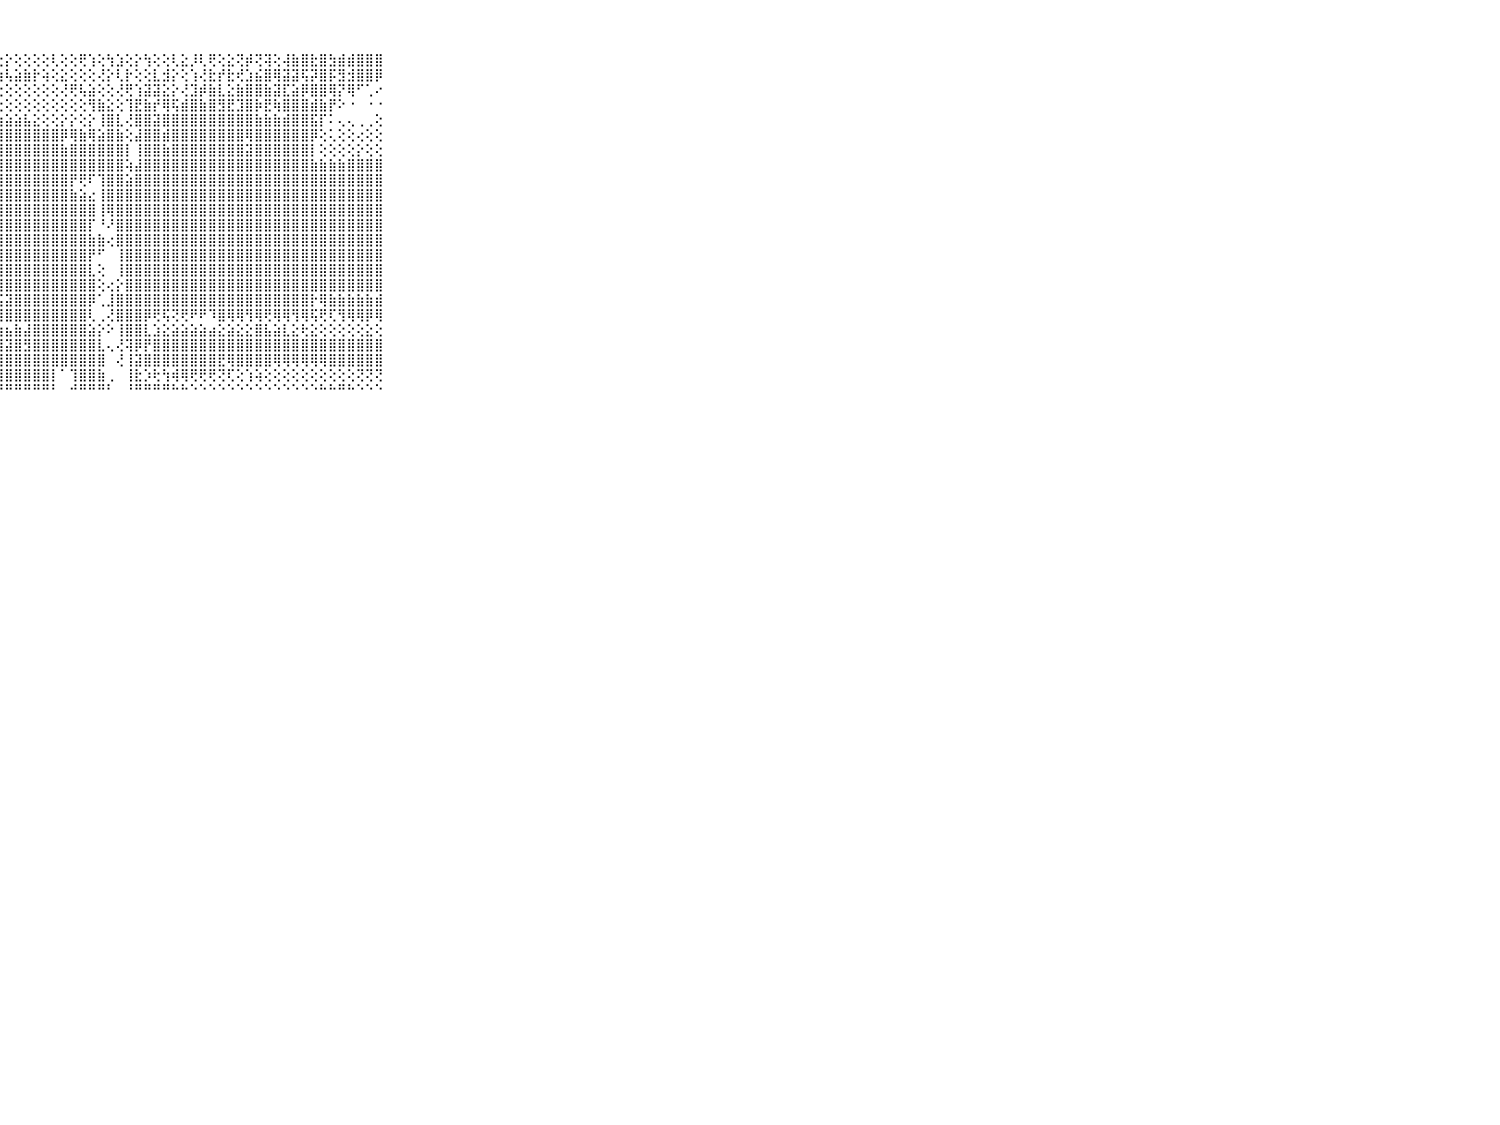

⠀⠀⠀⠀⠀⠀⠀⠀⠀⠀⠀⢕⢕⢱⢕⢕⢕⢕⢕⢕⢕⢕⢝⢕⢕⢇⢕⣕⡕⢕⢕⢕⢕⢇⢕⢕⢟⢱⢕⢳⣱⢕⡕⢳⢕⢕⢇⣕⡸⢇⢟⢕⣕⢝⡾⢝⢽⢕⢼⣷⣿⣗⣿⣳⣾⣾⣿⣿⣿⠀⠀⠀⠀⠀⠀⠀⠀⠀⠀⠀⠀
⠀⠀⠀⠀⠀⠀⠀⠀⠀⠀⠀⢱⡼⢯⢵⢵⢇⡕⢕⢕⢕⢕⢕⣱⡷⢯⢽⢵⢧⣵⣷⡗⢵⢕⣕⢕⢕⢕⢜⡕⢇⡗⢕⢕⣇⣺⡕⢕⢱⢜⣗⡞⣗⢞⣱⣮⣿⢿⣽⣽⢯⡽⣿⡯⣻⣺⣿⣿⡿⠀⠀⠀⠀⠀⠀⠀⠀⠀⠀⠀⠀
⠀⠀⠀⠀⠀⠀⠀⠀⠀⠀⠀⣷⡿⢽⢽⣷⢾⣵⡇⢕⢕⣱⢞⢕⢕⢕⢕⢕⢕⢕⢕⢕⢕⢕⢜⢟⢧⣵⢕⢕⢜⢟⢱⣽⣽⣕⡕⢜⣹⡾⣷⣇⣕⣷⣿⣿⣷⣽⣏⣵⡿⣿⣿⢿⡝⢿⠋⢁⠔⠀⠀⠀⠀⠀⠀⠀⠀⠀⠀⠀⠀
⠀⠀⠀⠀⠀⠀⠀⠀⠀⠀⠀⣿⡿⢿⡿⢿⣷⣯⣟⢕⣵⣕⡕⢕⢕⡕⢕⢕⢕⢕⢕⢕⢕⢕⢕⢕⢕⢻⣷⣕⢕⢹⣟⣷⡞⢿⢯⣾⣿⣷⣿⣻⣟⣹⣿⡷⣟⢷⣿⣿⣿⣾⣷⡟⠕⠐⠀⠐⠐⠀⠀⠀⠀⠀⠀⠀⠀⠀⠀⠀⠀
⠀⠀⠀⠀⠀⠀⠀⠀⠀⠀⠀⣽⣯⡽⢼⡿⣿⢝⢇⣸⣿⣿⣿⣿⣿⣿⣷⣷⣵⣵⣧⣕⢕⢕⡕⡕⢕⡕⢸⣿⣇⢜⣿⣿⣽⣿⣿⣿⣿⣿⣿⣿⣿⣿⣿⣷⣷⣷⣾⣿⣿⣯⡏⠅⢄⢄⢀⢀⢕⠀⠀⠀⠀⠀⠀⠀⠀⠀⠀⠀⠀
⠀⠀⠀⠀⠀⠀⠀⠀⠀⠀⠀⢿⣯⢿⣿⢏⢧⣾⣕⣿⣿⣿⣿⣿⣿⣿⣿⣿⣿⣿⣿⣿⣿⣿⡿⢿⣷⢿⣵⣿⣷⢕⣼⣿⣿⣾⣿⣿⣿⣿⣿⣿⣿⣿⢿⣿⣿⣿⣿⣿⣿⡿⢕⢅⢕⢕⢔⢕⢕⠀⠀⠀⠀⠀⠀⠀⠀⠀⠀⠀⠀
⠀⠀⠀⠀⠀⠀⠀⠀⠀⠀⠀⢸⡽⢽⢽⢽⣽⢝⣝⣿⣿⣿⣿⣿⣿⣿⣿⣿⣿⣿⣿⣿⣿⣿⣷⣿⣿⣿⣿⣿⣿⡇⢸⣿⣿⣷⣿⣿⣿⣿⣿⣿⣿⣿⣽⣿⣿⣿⣿⣿⣿⡇⢕⢕⢕⢕⡕⢕⢕⠀⠀⠀⠀⠀⠀⠀⠀⠀⠀⠀⠀
⠀⠀⠀⠀⠀⠀⠀⠀⠀⠀⠀⣵⣵⣼⢝⢹⡿⢿⢿⣿⣿⣿⣿⣿⣿⣿⣿⣿⣿⣿⣿⣿⣿⣿⣿⣿⣿⣿⣿⣿⣿⢵⣼⣿⣿⣿⣿⣿⣿⣿⣿⣿⣿⣿⣿⣿⣿⣿⣿⣿⣿⣷⣷⣷⣷⣿⣿⣿⣿⠀⠀⠀⠀⠀⠀⠀⠀⠀⠀⠀⠀
⠀⠀⠀⠀⠀⠀⠀⠀⠀⠀⠀⣿⡝⣼⢽⣽⣿⣿⣿⣿⣿⣿⣿⣿⣿⣿⣿⣿⣿⣿⣿⣿⣿⣿⣿⡟⢟⠏⢹⣿⣿⣵⣿⣿⣿⣿⣿⣿⣿⣿⣿⣿⣿⣿⣿⣿⣿⣿⣿⣿⣿⣿⣿⣿⣿⣿⣿⣿⣿⠀⠀⠀⠀⠀⠀⠀⠀⠀⠀⠀⠀
⠀⠀⠀⠀⠀⠀⠀⠀⠀⠀⠀⣷⣷⣯⡵⢽⣿⣿⣿⣿⣿⣿⣿⣿⣿⣿⣿⣿⣿⣿⣿⣿⣿⣿⣿⣷⣵⣔⢸⣿⣿⣿⣿⣿⣿⣿⣿⣿⣿⣿⣿⣿⣿⣿⣿⣿⣿⣿⣿⣿⣿⣿⣿⣿⣿⣿⣿⣿⣿⠀⠀⠀⠀⠀⠀⠀⠀⠀⠀⠀⠀
⠀⠀⠀⠀⠀⠀⠀⠀⠀⠀⠀⣼⣿⣷⣾⣷⣷⣧⣼⣿⣿⣿⣿⣿⣿⣿⣿⣿⣿⣿⣿⣿⣿⣿⣿⣿⣿⣿⢸⢿⣿⣿⣿⣿⣿⣿⣿⣿⣿⣿⣿⣿⣿⣿⣿⣿⣿⣿⣿⣿⣿⣿⣿⣿⣿⣿⣿⣿⣿⠀⠀⠀⠀⠀⠀⠀⠀⠀⠀⠀⠀
⠀⠀⠀⠀⠀⠀⠀⠀⠀⠀⠀⣿⣿⣿⣿⣿⣿⣟⣟⣿⣿⣿⣿⣿⣿⣿⣿⣿⣿⣿⣿⣿⣿⣿⣿⣿⣿⡏⠘⠜⣿⣿⣿⣿⣿⣿⣿⣿⣿⣿⣿⣿⣿⣿⣿⣿⣿⣿⣿⣿⣿⣿⣿⣿⣿⣿⣿⣿⣿⠀⠀⠀⠀⠀⠀⠀⠀⠀⠀⠀⠀
⠀⠀⠀⠀⠀⠀⠀⠀⠀⠀⠀⣿⣿⣿⣿⢻⣿⣟⣿⣿⣿⣿⣿⣿⣿⣿⣿⣿⣿⣿⣿⣿⣿⣿⣿⣿⣿⣷⣷⢔⣿⣿⣿⣿⣿⣿⣿⣿⣿⣿⣿⣿⣿⣿⣿⣿⣿⣿⣿⣿⣿⣿⣿⣿⣿⣿⣿⣿⣿⠀⠀⠀⠀⠀⠀⠀⠀⠀⠀⠀⠀
⠀⠀⠀⠀⠀⠀⠀⠀⠀⠀⠀⣿⣿⣿⣿⣾⣽⣿⣿⣿⣿⣿⣿⣿⣿⣿⣿⣿⣿⣿⣿⣿⣿⣿⣿⣿⣿⡟⠋⠀⢸⣿⣿⣿⣿⣿⣿⣿⣿⣿⣿⣿⣿⣿⣿⣿⣿⣿⣿⣿⣿⣿⣿⣿⣿⣿⣿⣿⣿⠀⠀⠀⠀⠀⠀⠀⠀⠀⠀⠀⠀
⠀⠀⠀⠀⠀⠀⠀⠀⠀⠀⠀⣿⣿⣿⣿⣿⣿⣿⣿⣿⣿⣿⣿⣿⣿⣿⣿⣿⣿⣿⣿⣿⣿⣿⣿⣿⣿⣇⢕⠀⢸⣿⣿⣿⣿⣿⣿⣿⣿⣿⣿⣿⣿⣿⣿⣿⣿⣿⣿⣿⣿⣿⣿⣿⣿⣿⣿⣿⣿⠀⠀⠀⠀⠀⠀⠀⠀⠀⠀⠀⠀
⠀⠀⠀⠀⠀⠀⠀⠀⠀⠀⠀⣿⣿⣿⣿⣿⣿⣿⣿⣿⣿⣿⣿⣿⣿⣿⣿⣿⣿⣿⣿⣿⣿⣿⣿⣿⣿⣿⢕⢔⡕⣿⣿⣿⣿⣿⣿⣿⣿⣿⣿⣿⣿⣿⣿⣿⣿⣿⣿⣿⣿⣿⣿⣿⣿⣿⣿⣿⣿⠀⠀⠀⠀⠀⠀⠀⠀⠀⠀⠀⠀
⠀⠀⠀⠀⠀⠀⠀⠀⠀⠀⠀⣿⣿⣿⣿⣿⣿⣿⣿⣿⣷⣿⣿⣿⣿⣿⣯⣯⣽⣿⣿⣿⣿⣿⣿⣿⣿⡿⢁⣸⣿⣿⣿⣿⣿⣿⣿⣿⣿⣿⣿⣿⣿⣿⣿⣿⣿⣿⣿⣿⣿⡗⢿⣷⣷⣷⣷⣷⣾⠀⠀⠀⠀⠀⠀⠀⠀⠀⠀⠀⠀
⠀⠀⠀⠀⠀⠀⠀⠀⠀⠀⠀⣿⣿⣿⣿⣿⣿⣿⣿⣿⣿⣿⣿⣿⣿⣿⣿⣿⣿⣿⣿⣿⣿⣿⣿⣿⣿⢇⢀⢜⣿⣿⣿⡿⢟⢯⢝⢟⠟⠟⠹⣿⢿⢿⢻⢿⢟⢿⢿⢻⢿⢯⢟⢏⢻⢿⢿⡿⢿⠀⠀⠀⠀⠀⠀⠀⠀⠀⠀⠀⠀
⠀⠀⠀⠀⠀⠀⠀⠀⠀⠀⠀⢜⢝⢝⢝⢍⢕⢝⢝⢜⢝⢕⢕⢕⢕⢱⣵⣴⣦⣷⣼⣿⣿⣿⣿⣿⣿⣵⡕⠕⢸⣿⣿⣇⣱⣕⣵⣵⣵⣵⣴⣕⣵⣕⣕⣿⣧⣵⣇⣕⢗⣕⢕⢕⢕⢕⢕⣕⢕⠀⠀⠀⠀⠀⠀⠀⠀⠀⠀⠀⠀
⠀⠀⠀⠀⠀⠀⠀⠀⠀⠀⠀⢕⢕⣕⣕⣕⣕⣕⢕⣕⣕⣕⣱⣷⣿⣿⣿⣿⣽⣿⣻⣿⣿⣿⣿⣿⣿⣿⣇⢄⢜⢽⡿⡟⣿⣿⣿⣿⣿⣿⣿⣿⣿⣿⣿⣿⣿⣿⣿⣿⣿⣿⣿⣿⣿⣿⣿⣿⣿⠀⠀⠀⠀⠀⠀⠀⠀⠀⠀⠀⠀
⠀⠀⠀⠀⠀⠀⠀⠀⠀⠀⠀⢕⢕⢜⢹⢿⢟⢿⢿⣿⣿⣿⣿⣿⣿⣿⣿⣿⣿⣿⣿⣿⣿⣿⣿⣿⣿⣿⣿⠀⢜⢸⣽⣿⣿⣿⣿⣿⣿⣿⣿⣟⢿⣿⣿⣿⣿⢿⢿⢿⢿⢿⢿⣿⣿⣿⣿⣿⣿⠀⠀⠀⠀⠀⠀⠀⠀⠀⠀⠀⠀
⠀⠀⠀⠀⠀⠀⠀⠀⠀⠀⠀⢕⢕⢕⢕⢕⢕⢕⢕⢷⣷⣿⣿⢿⢿⣿⣿⣿⣿⣿⣿⣿⣿⡇⠁⢹⣿⣿⣷⢀⠀⢸⣗⡱⢗⢳⢾⢿⢟⢟⢟⢝⢏⢕⢱⢵⢕⢕⢕⢕⢕⢕⢕⢕⢕⢕⢝⢝⢝⠀⠀⠀⠀⠀⠀⠀⠀⠀⠀⠀⠀
⠀⠀⠀⠀⠀⠀⠀⠀⠀⠀⠀⠛⠛⠛⠓⠓⠓⠑⠑⠘⠘⠑⠙⠙⠚⠛⠙⠛⠛⠛⠛⠛⠛⠃⠀⠚⠛⠛⠛⠃⠀⠘⠛⠛⠛⠛⠓⠓⠑⠑⠑⠑⠑⠑⠑⠑⠑⠑⠑⠑⠑⠑⠓⠓⠛⠓⠑⠑⠑⠀⠀⠀⠀⠀⠀⠀⠀⠀⠀⠀⠀